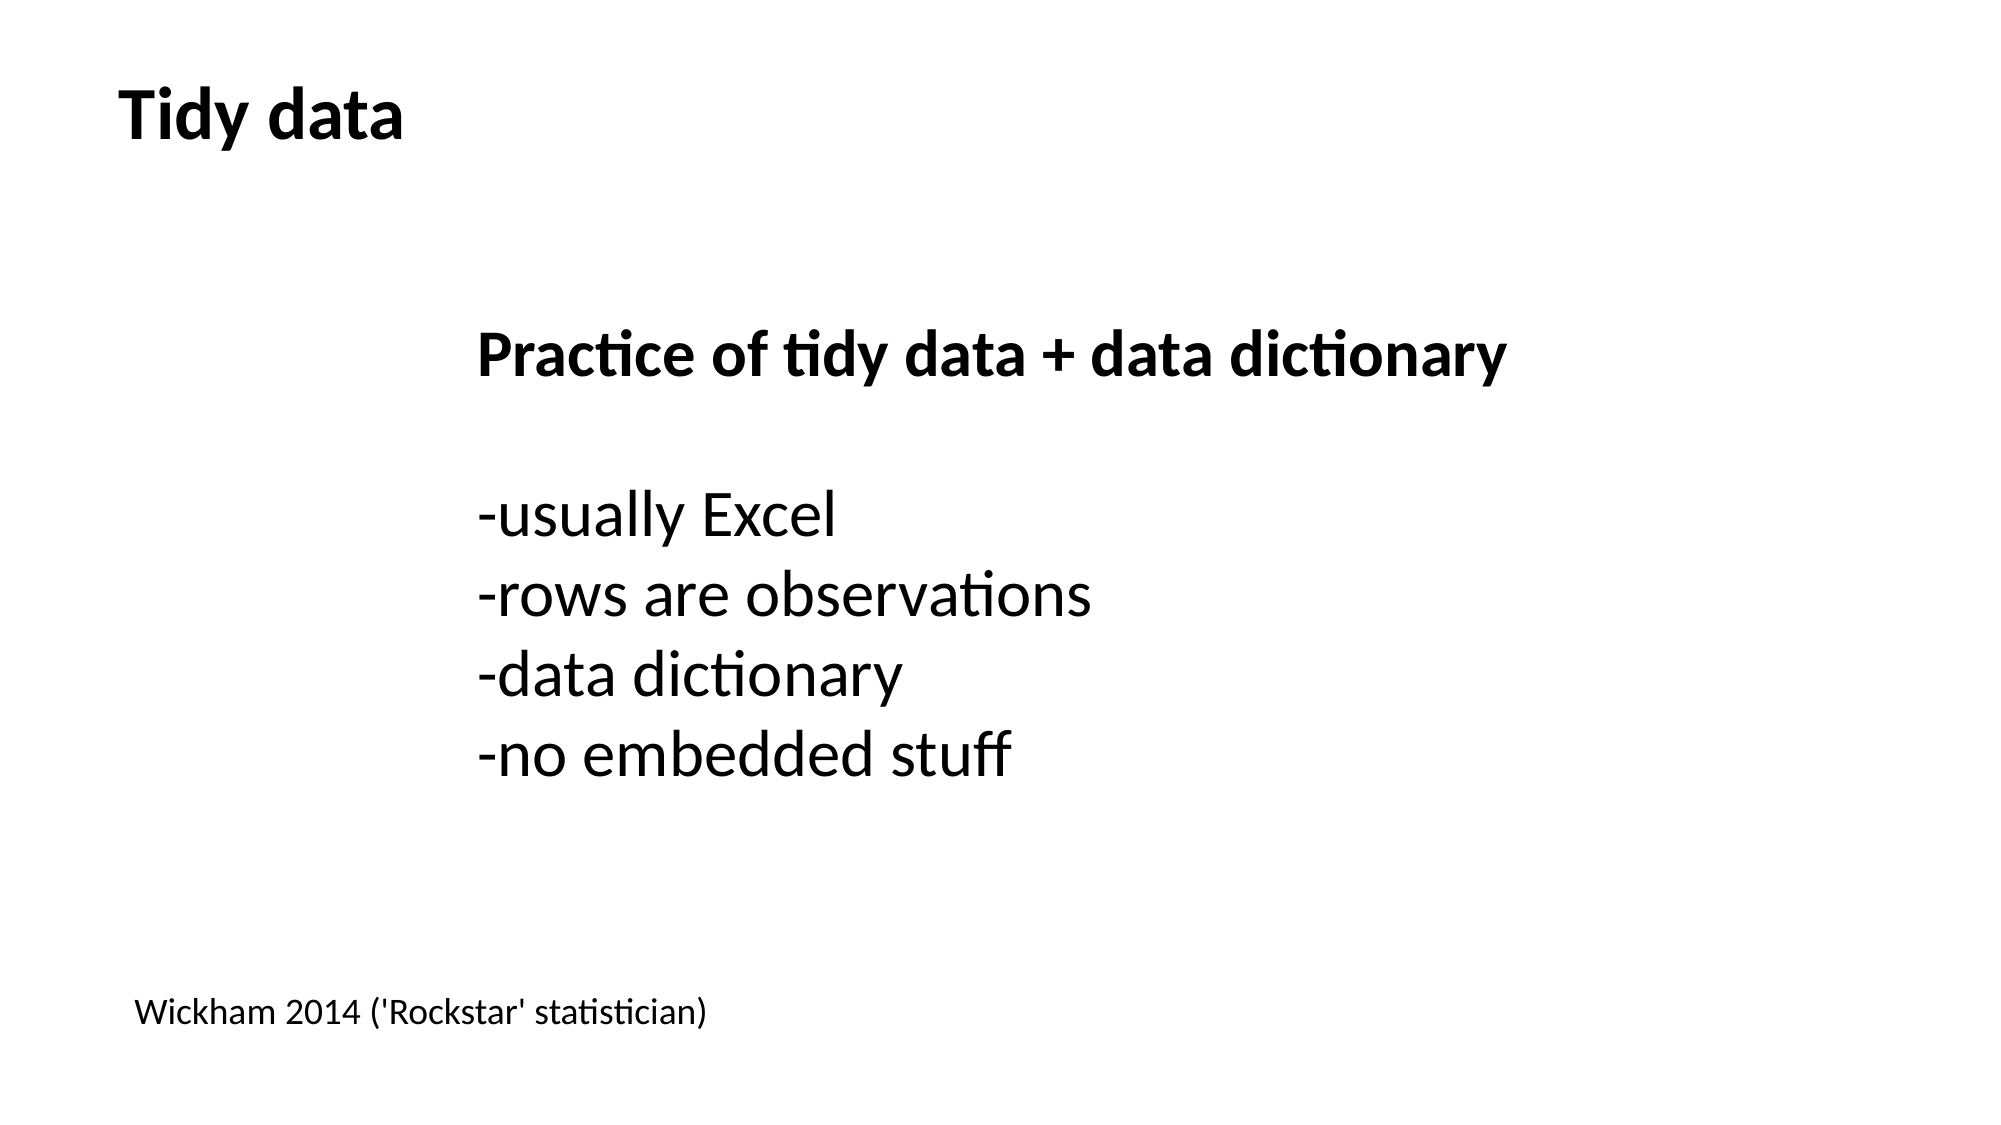

Tidy data
Practice of tidy data + data dictionary

-usually Excel
-rows are observations
-data dictionary
-no embedded stuff

Wickham 2014 ('Rockstar' statistician)